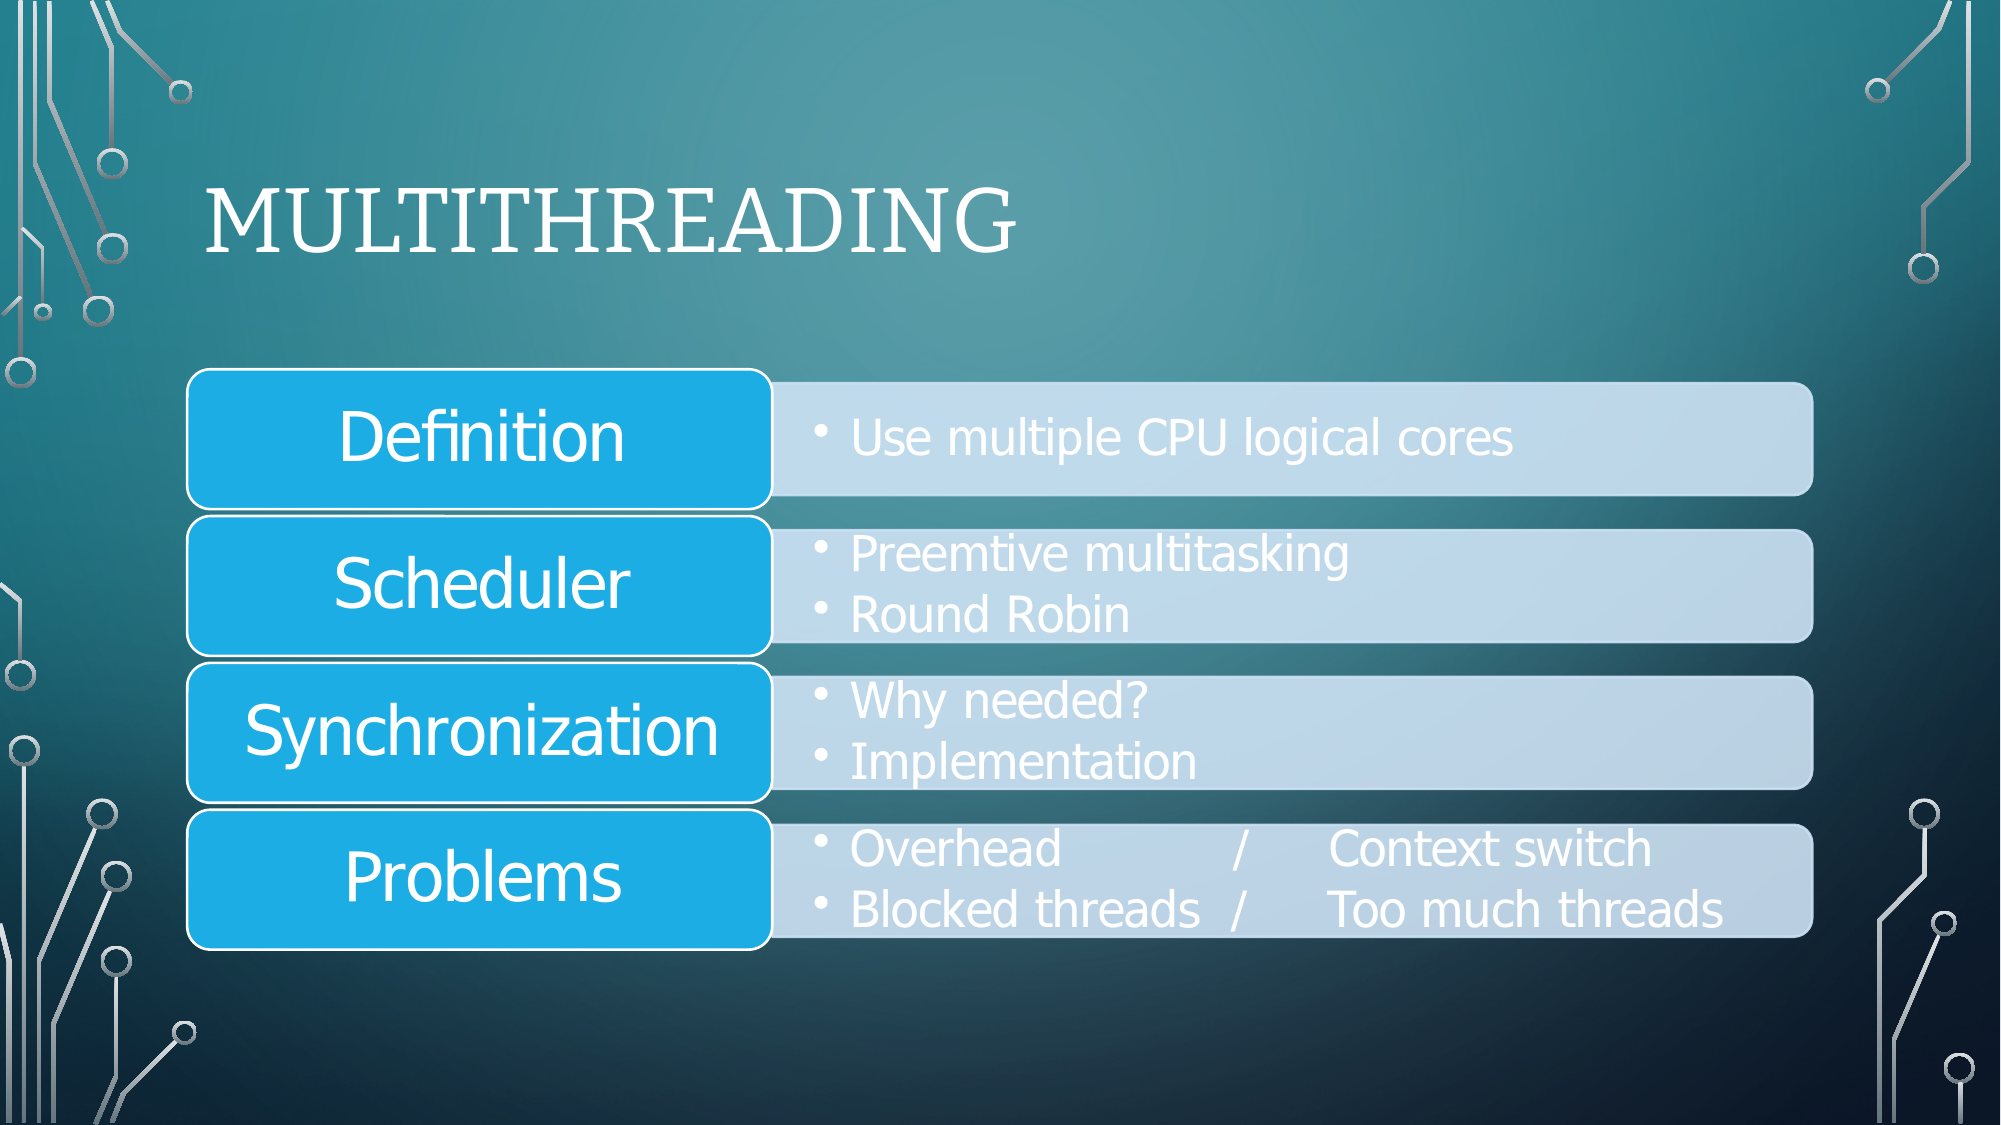

# Multithreading
Use multiple CPU logical cores
Definition
Preemtive multitasking
Round Robin
Scheduler
Why needed?
Implementation
Synchronization
Overhead           /     Context switch
Blocked threads  /     Too much threads
Problems